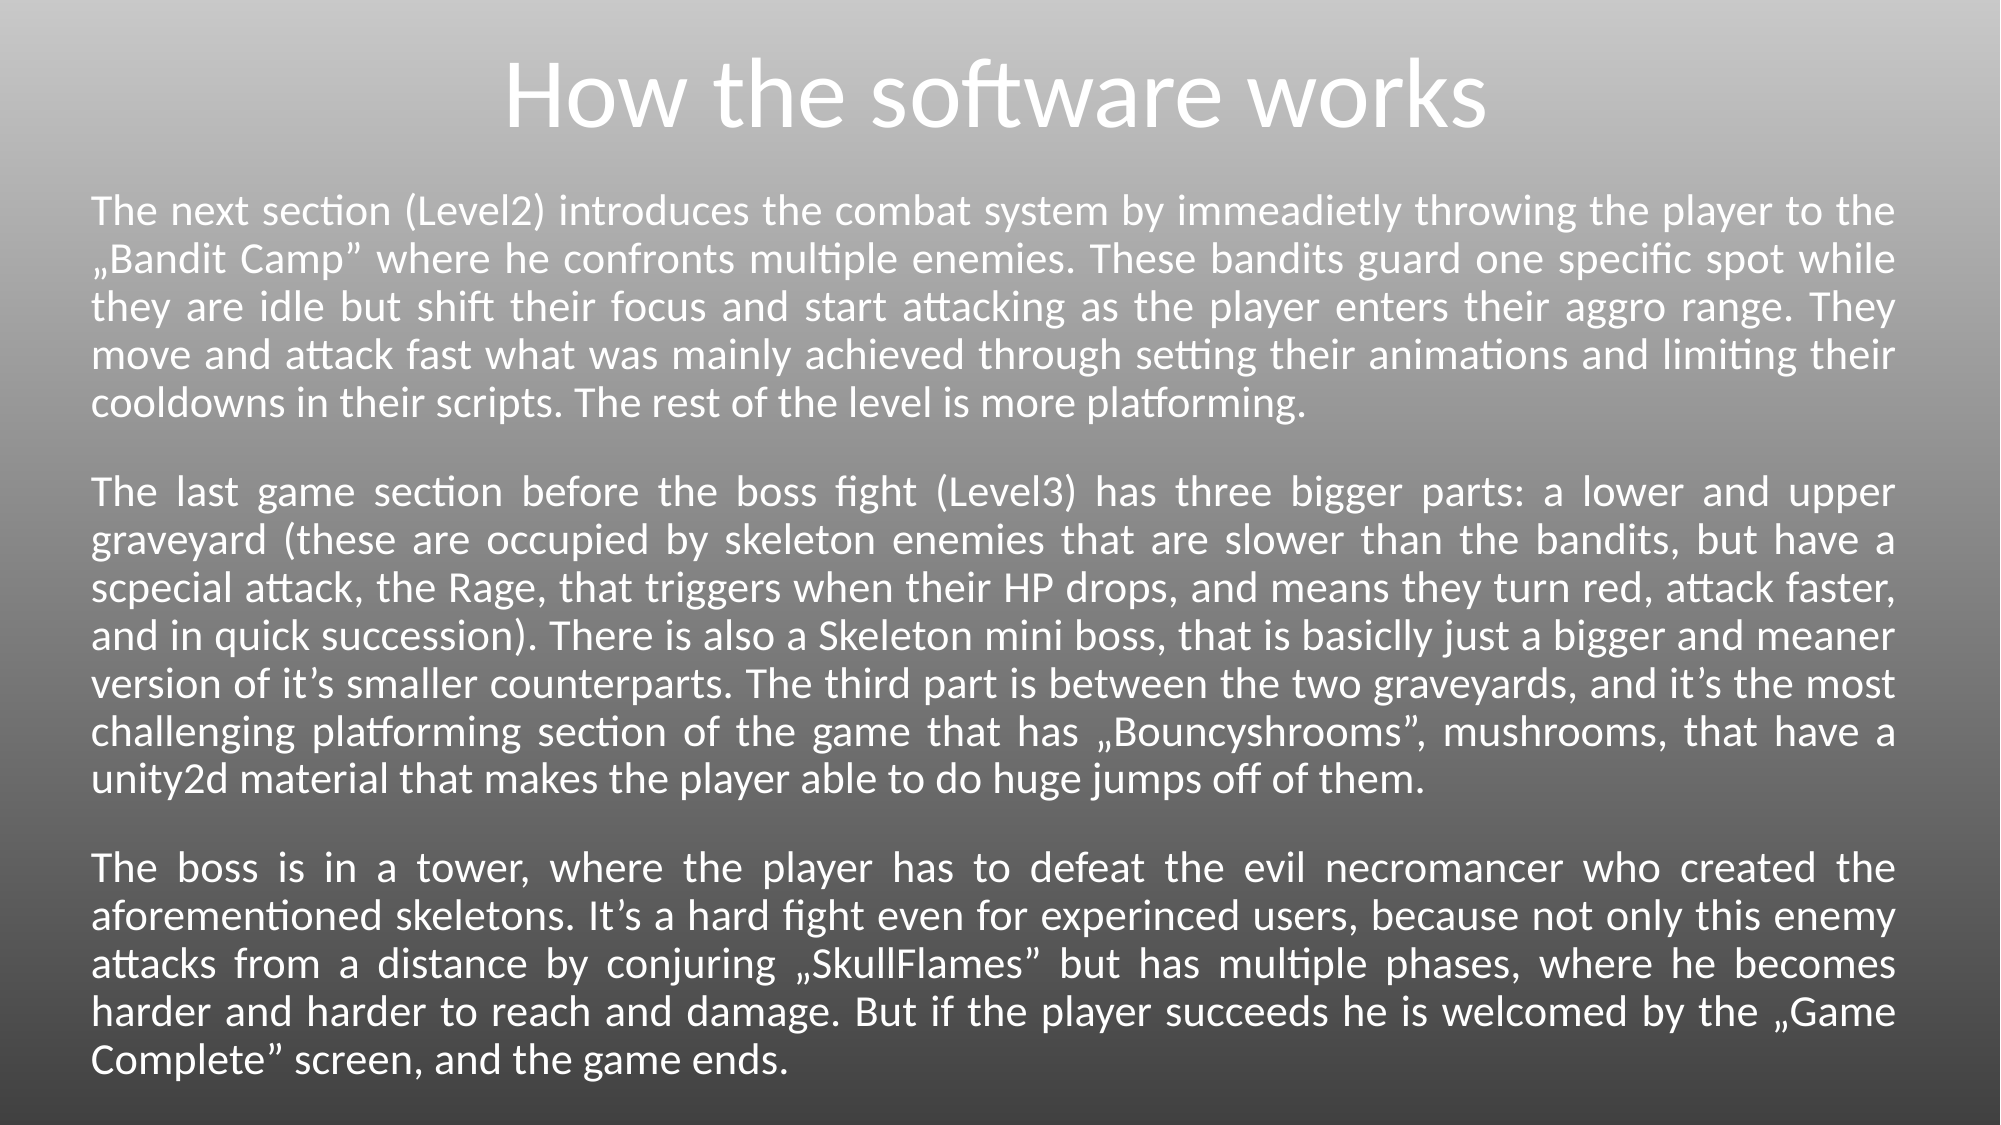

# How the software works
The next section (Level2) introduces the combat system by immeadietly throwing the player to the „Bandit Camp” where he confronts multiple enemies. These bandits guard one specific spot while they are idle but shift their focus and start attacking as the player enters their aggro range. They move and attack fast what was mainly achieved through setting their animations and limiting their cooldowns in their scripts. The rest of the level is more platforming.
The last game section before the boss fight (Level3) has three bigger parts: a lower and upper graveyard (these are occupied by skeleton enemies that are slower than the bandits, but have a scpecial attack, the Rage, that triggers when their HP drops, and means they turn red, attack faster, and in quick succession). There is also a Skeleton mini boss, that is basiclly just a bigger and meaner version of it’s smaller counterparts. The third part is between the two graveyards, and it’s the most challenging platforming section of the game that has „Bouncyshrooms”, mushrooms, that have a unity2d material that makes the player able to do huge jumps off of them.
The boss is in a tower, where the player has to defeat the evil necromancer who created the aforementioned skeletons. It’s a hard fight even for experinced users, because not only this enemy attacks from a distance by conjuring „SkullFlames” but has multiple phases, where he becomes harder and harder to reach and damage. But if the player succeeds he is welcomed by the „Game Complete” screen, and the game ends.